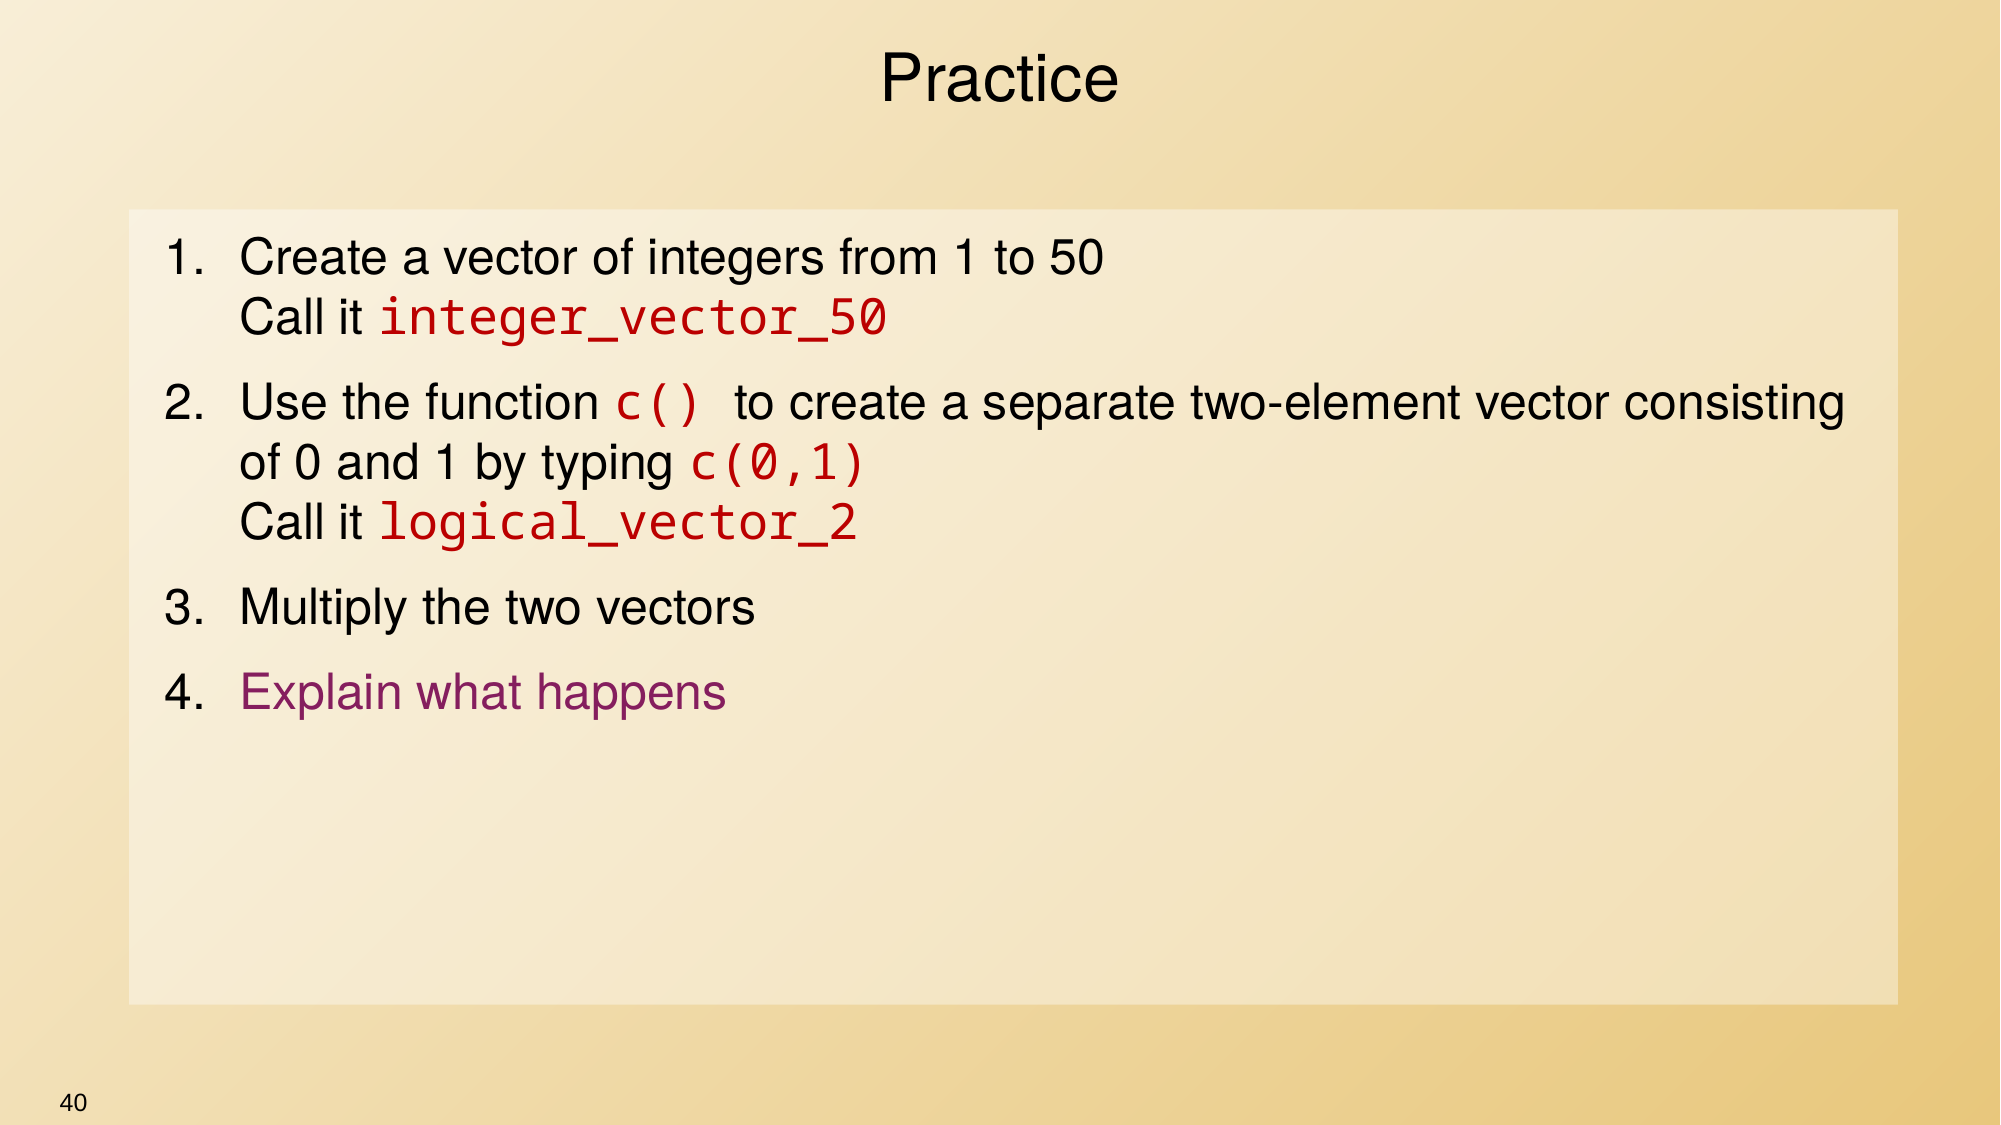

# Practice
Create a vector of integers from 1 to 50
Call it integer_vector_50
Use the function c() to create a separate two-element vector consisting of 0 and 1 by typing c(0,1)
Call it logical_vector_2
Multiply the two vectors
Explain what happens